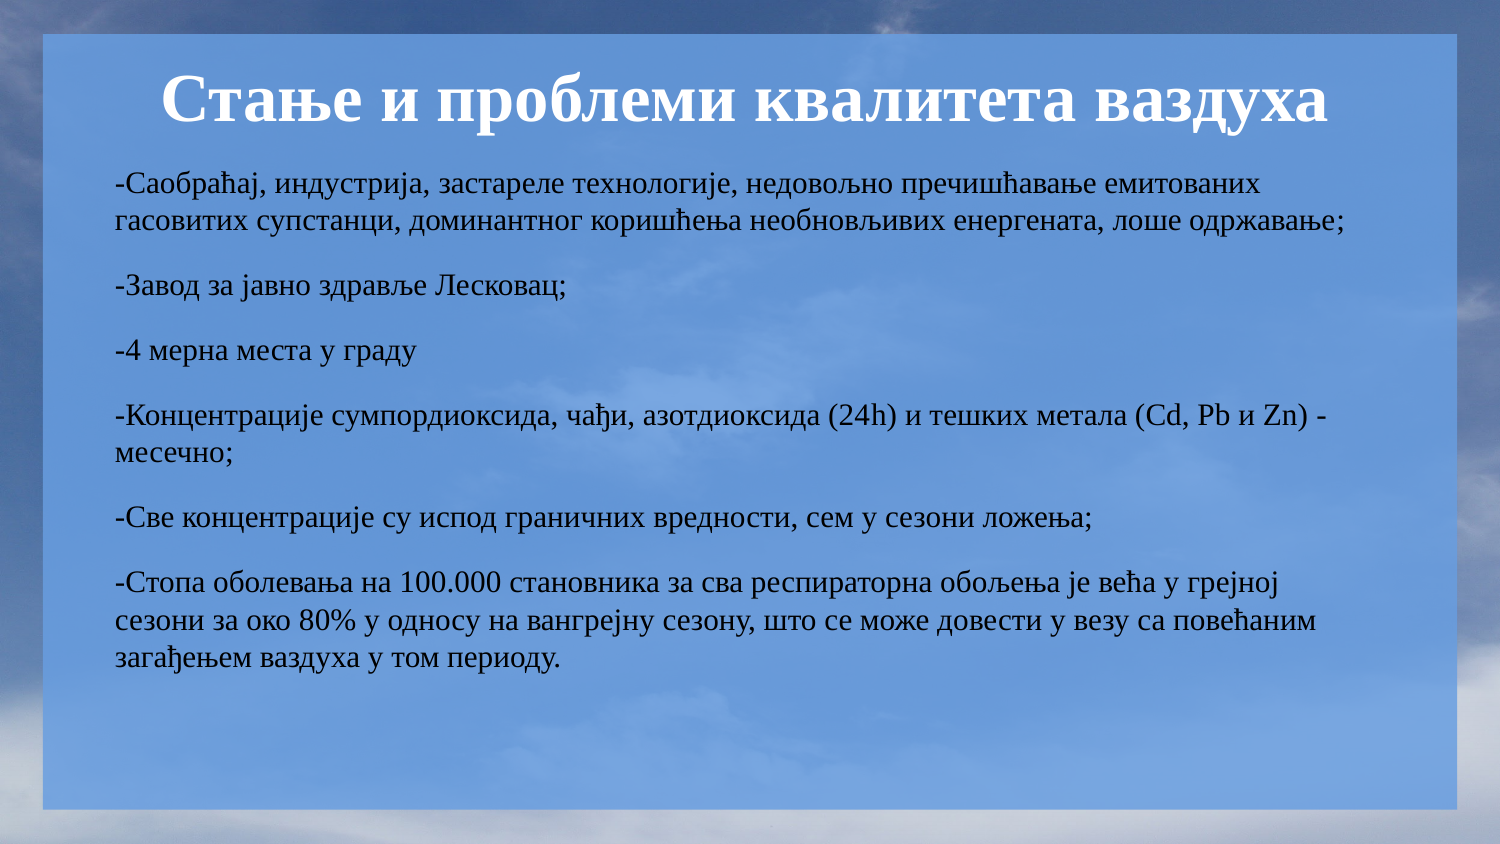

Стање и проблеми квалитета ваздуха
-Саобраћај, индустрија, застареле технологије, недовољно пречишћавање емитованих гасовитих супстанци, доминантног коришћења необновљивих енергената, лоше одржавање;

-Завод за јавно здравље Лесковац;

-4 мерна места у граду

-Концентрације сумпордиоксида, чађи, азотдиоксида (24h) и тешких метала (Cd, Pb и Zn) - месечно;

-Све концентрације су испод граничних вредности, сем у сезони ложења;

-Стопа оболевања на 100.000 становника за сва респираторна обољења је већа у грејној сезони за око 80% у односу на вангрејну сезону, што се може довести у везу са повећаним загађењем ваздуха у том периоду.